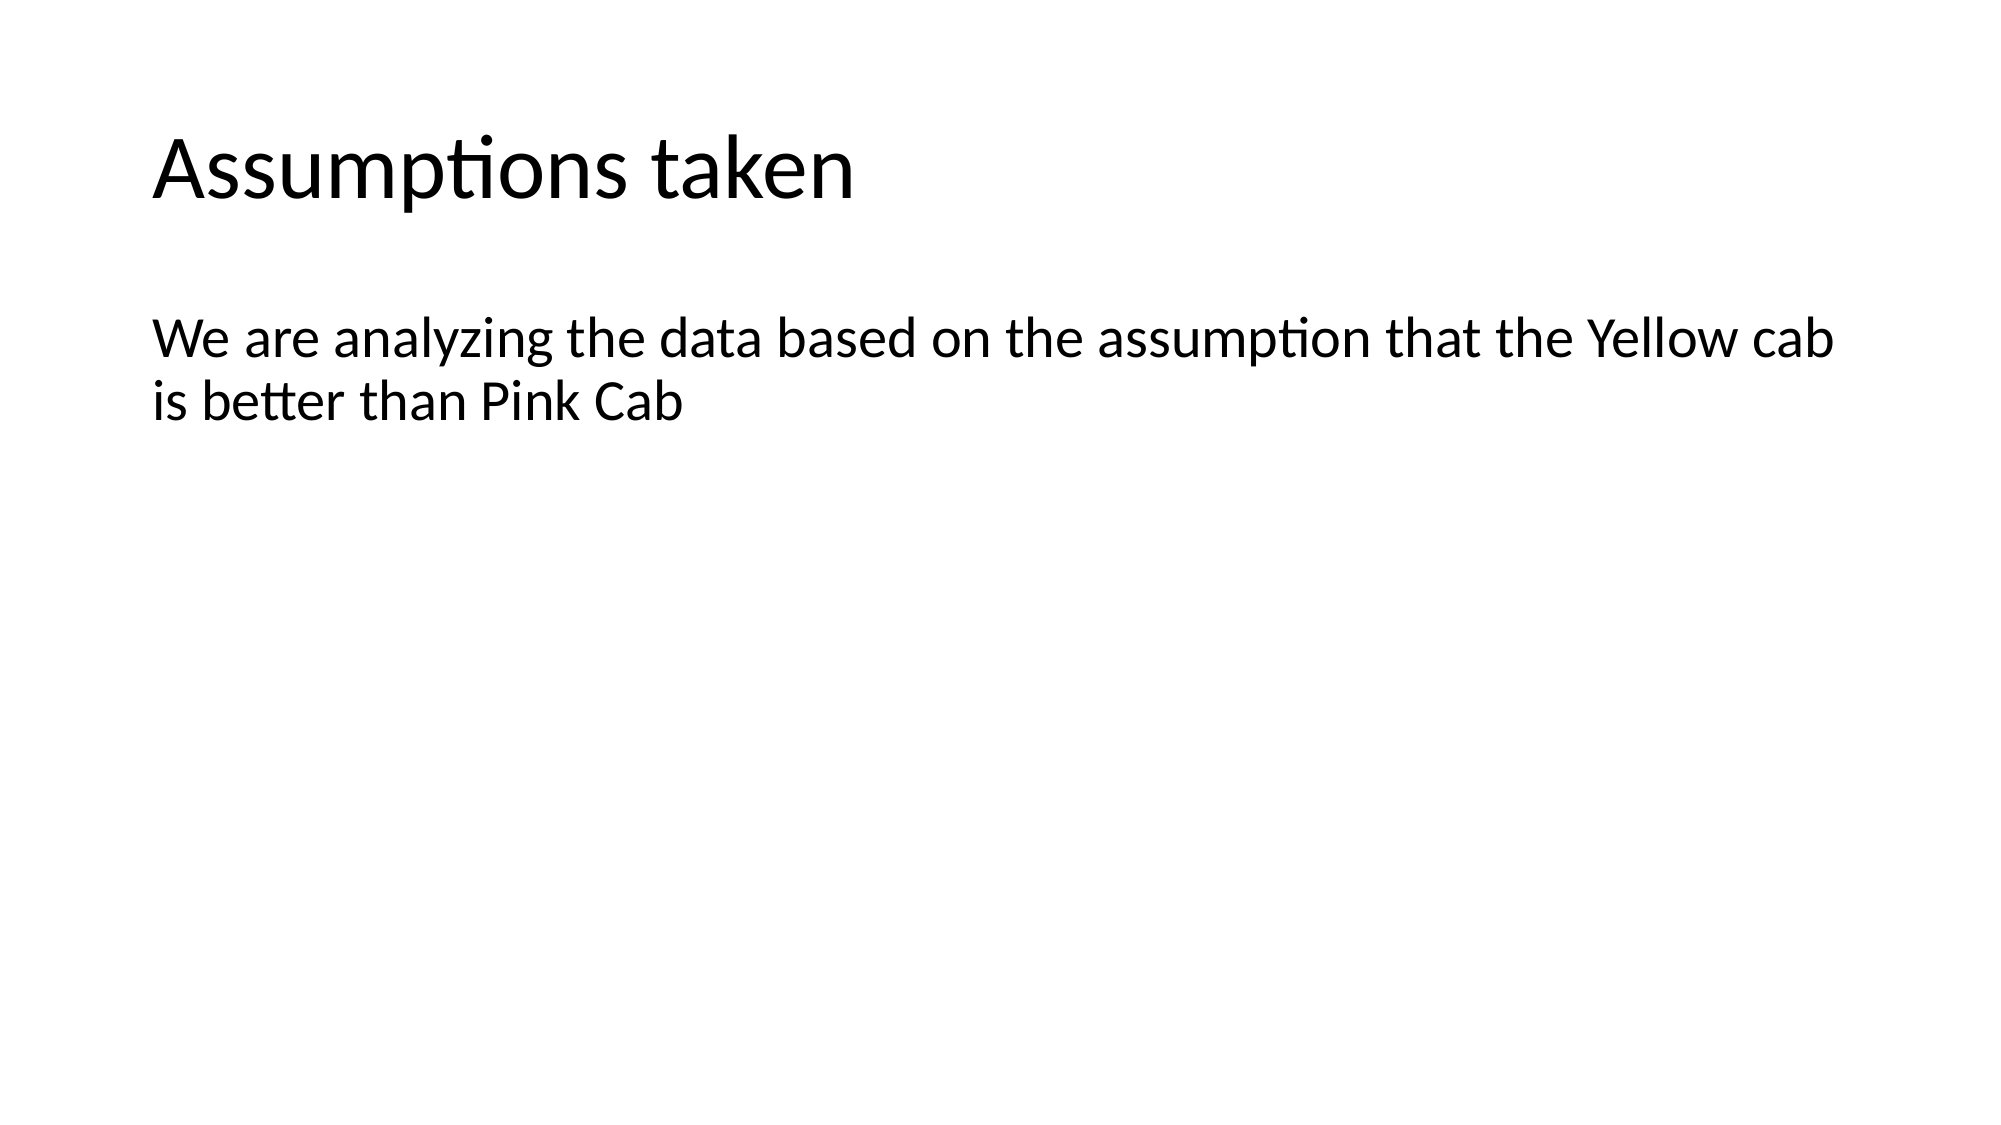

Assumptions taken
We are analyzing the data based on the assumption that the Yellow cab is better than Pink Cab